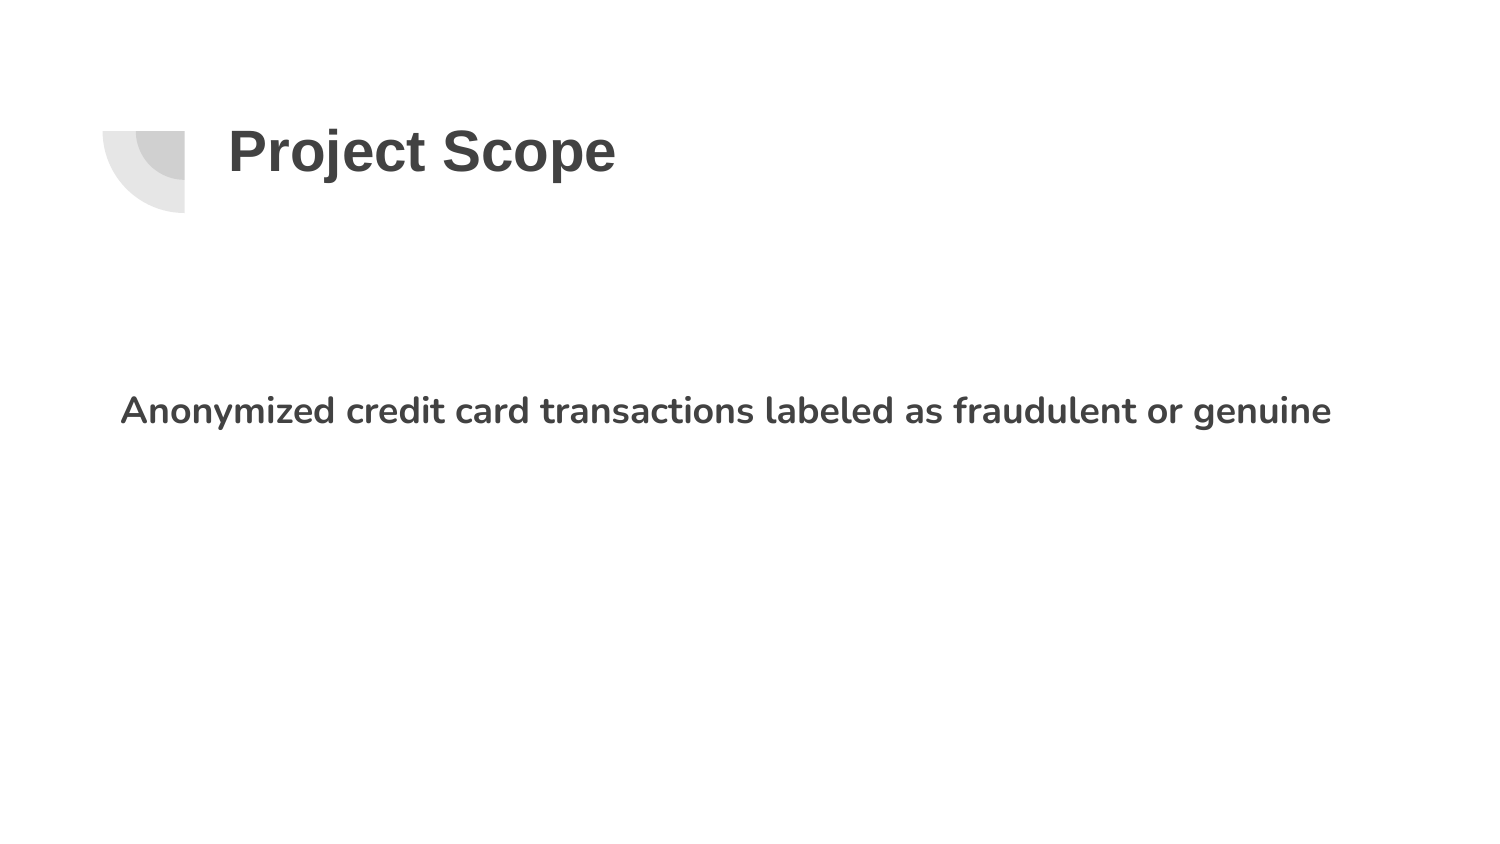

# Project Scope
Anonymized credit card transactions labeled as fraudulent or genuine